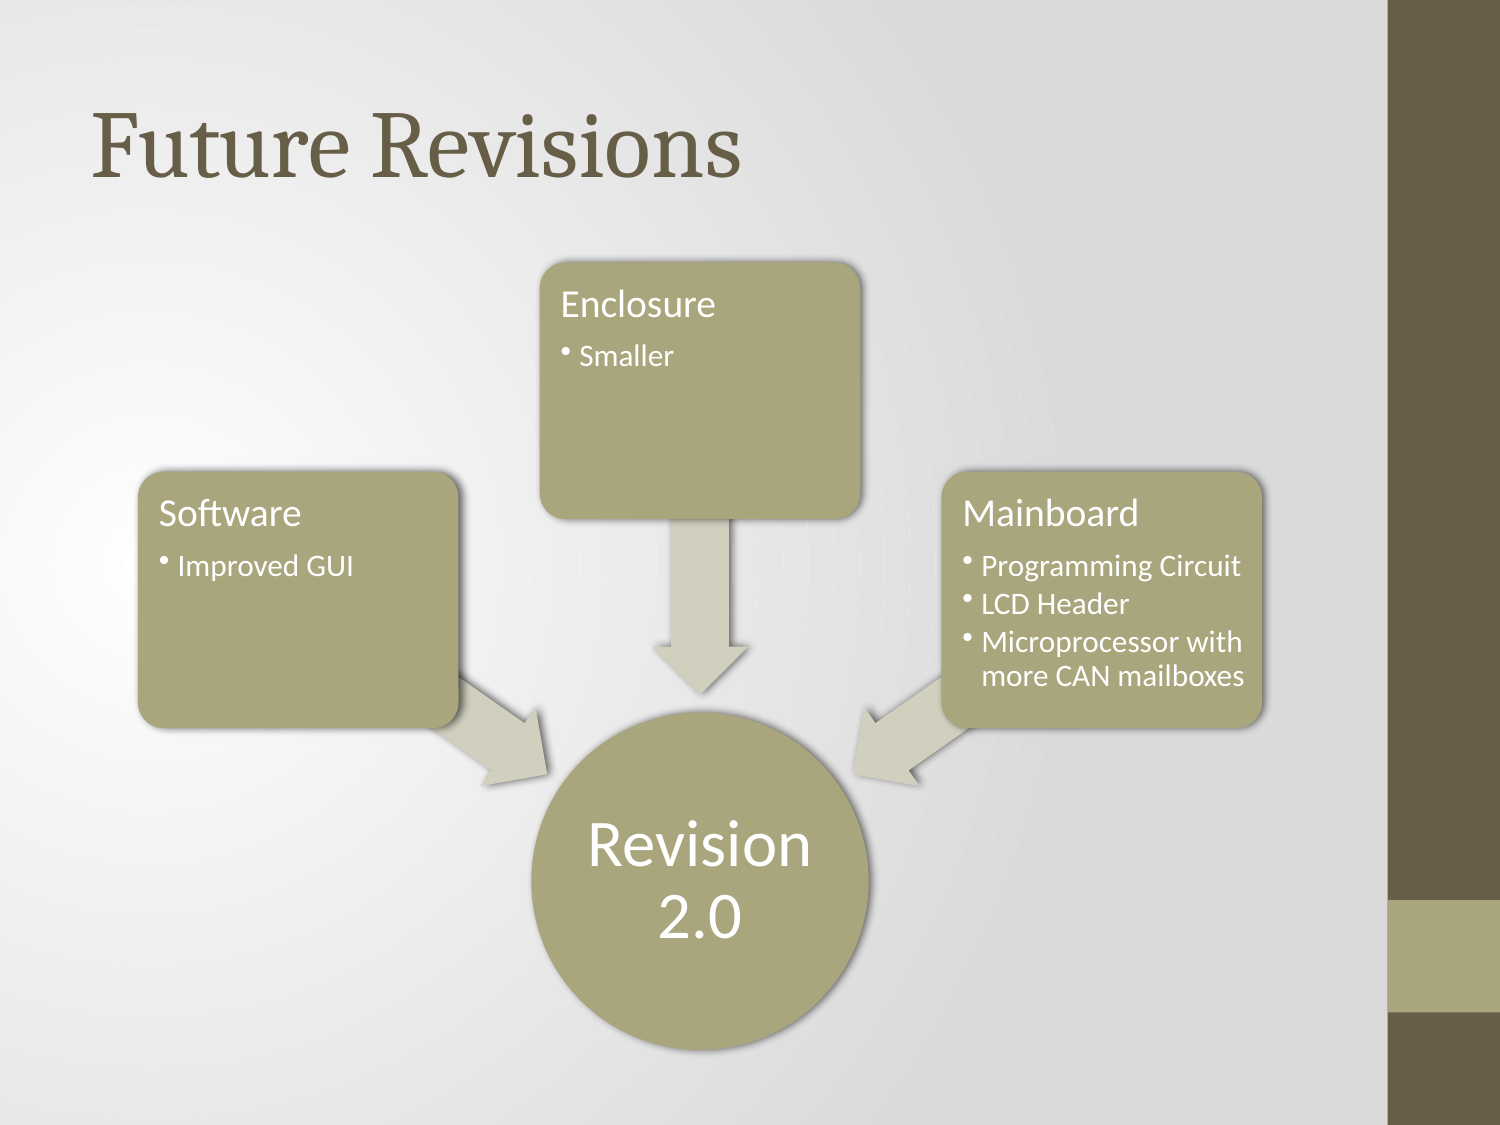

# Future Revisions
Revision 2.0
Software
Improved GUI
Enclosure
Smaller
Mainboard
Programming Circuit
LCD Header
Microprocessor with more CAN mailboxes